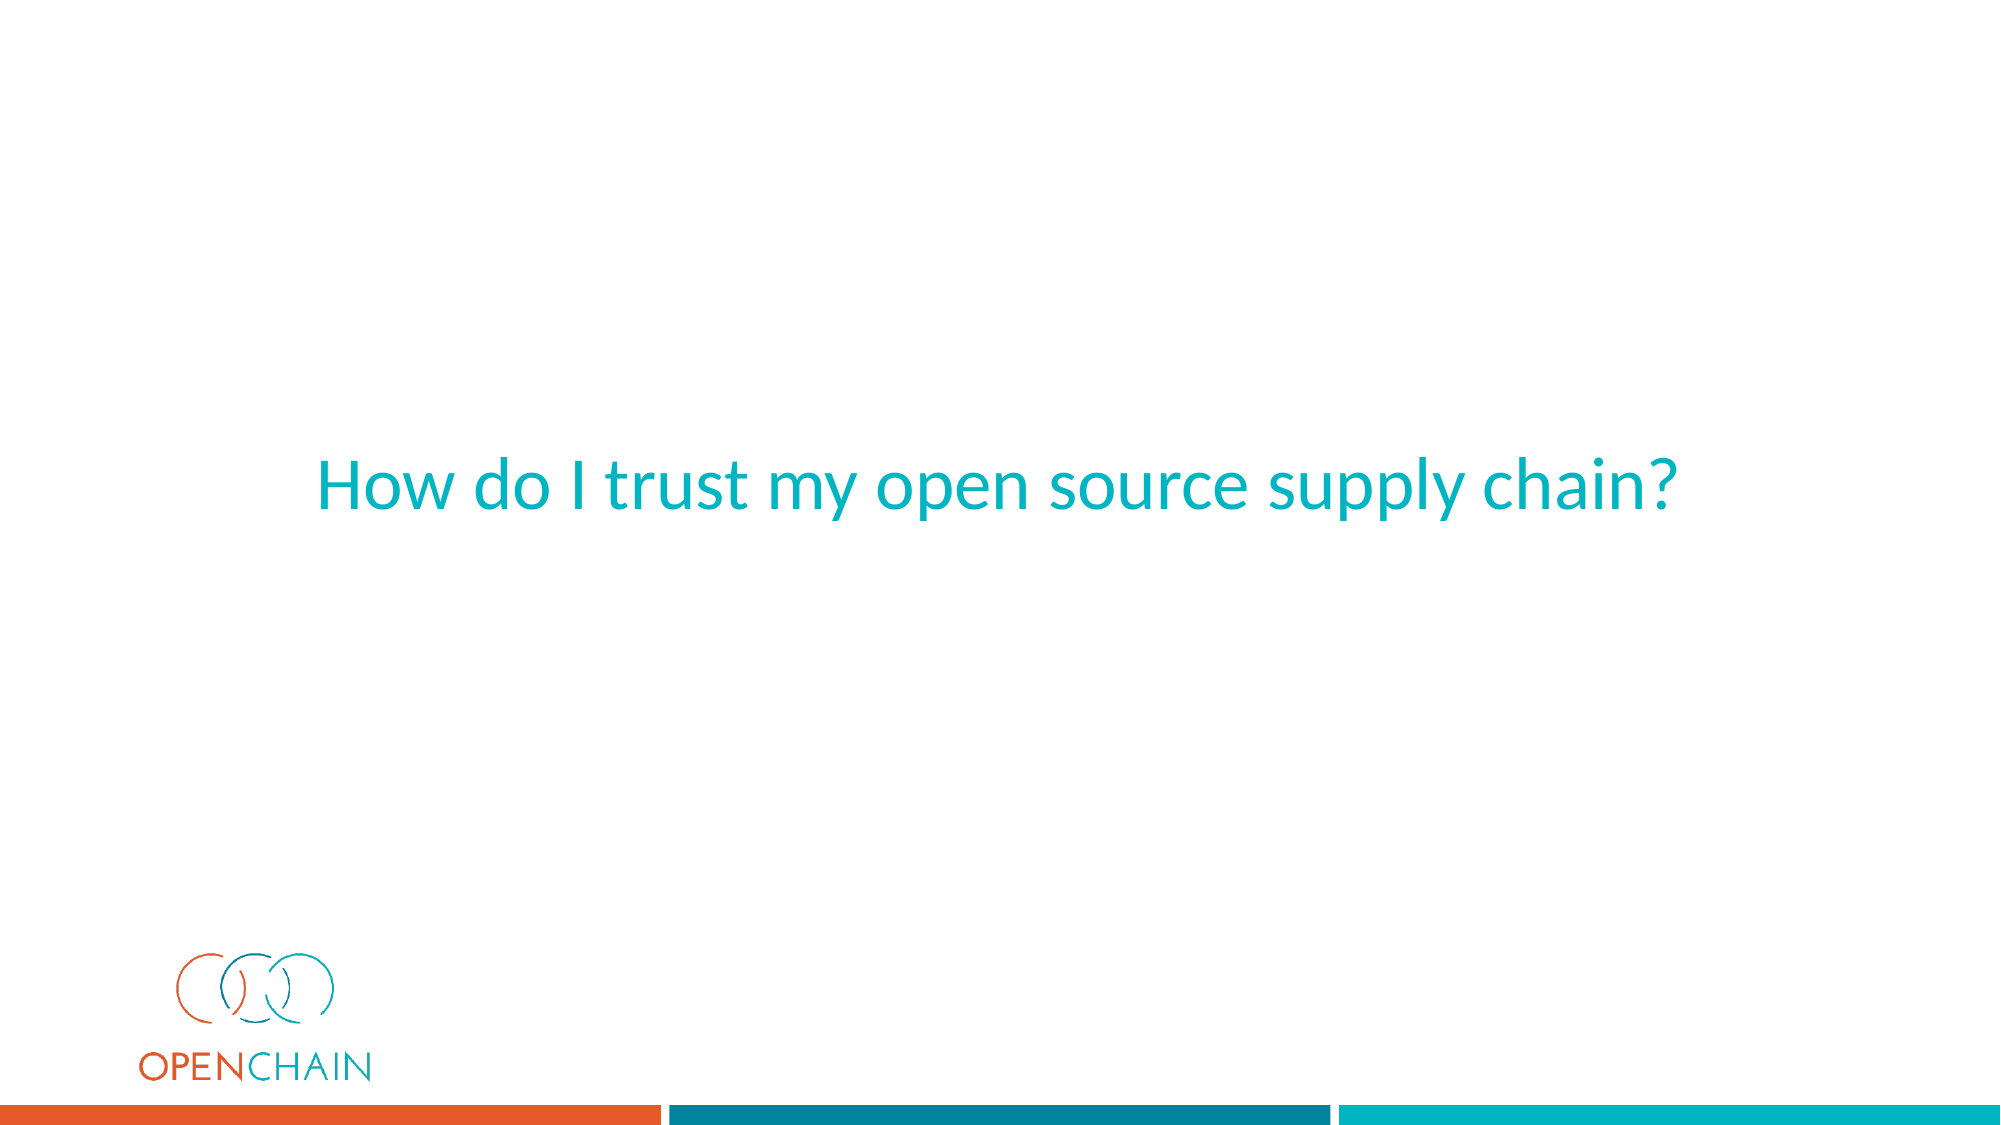

# How do I trust my open source supply chain?